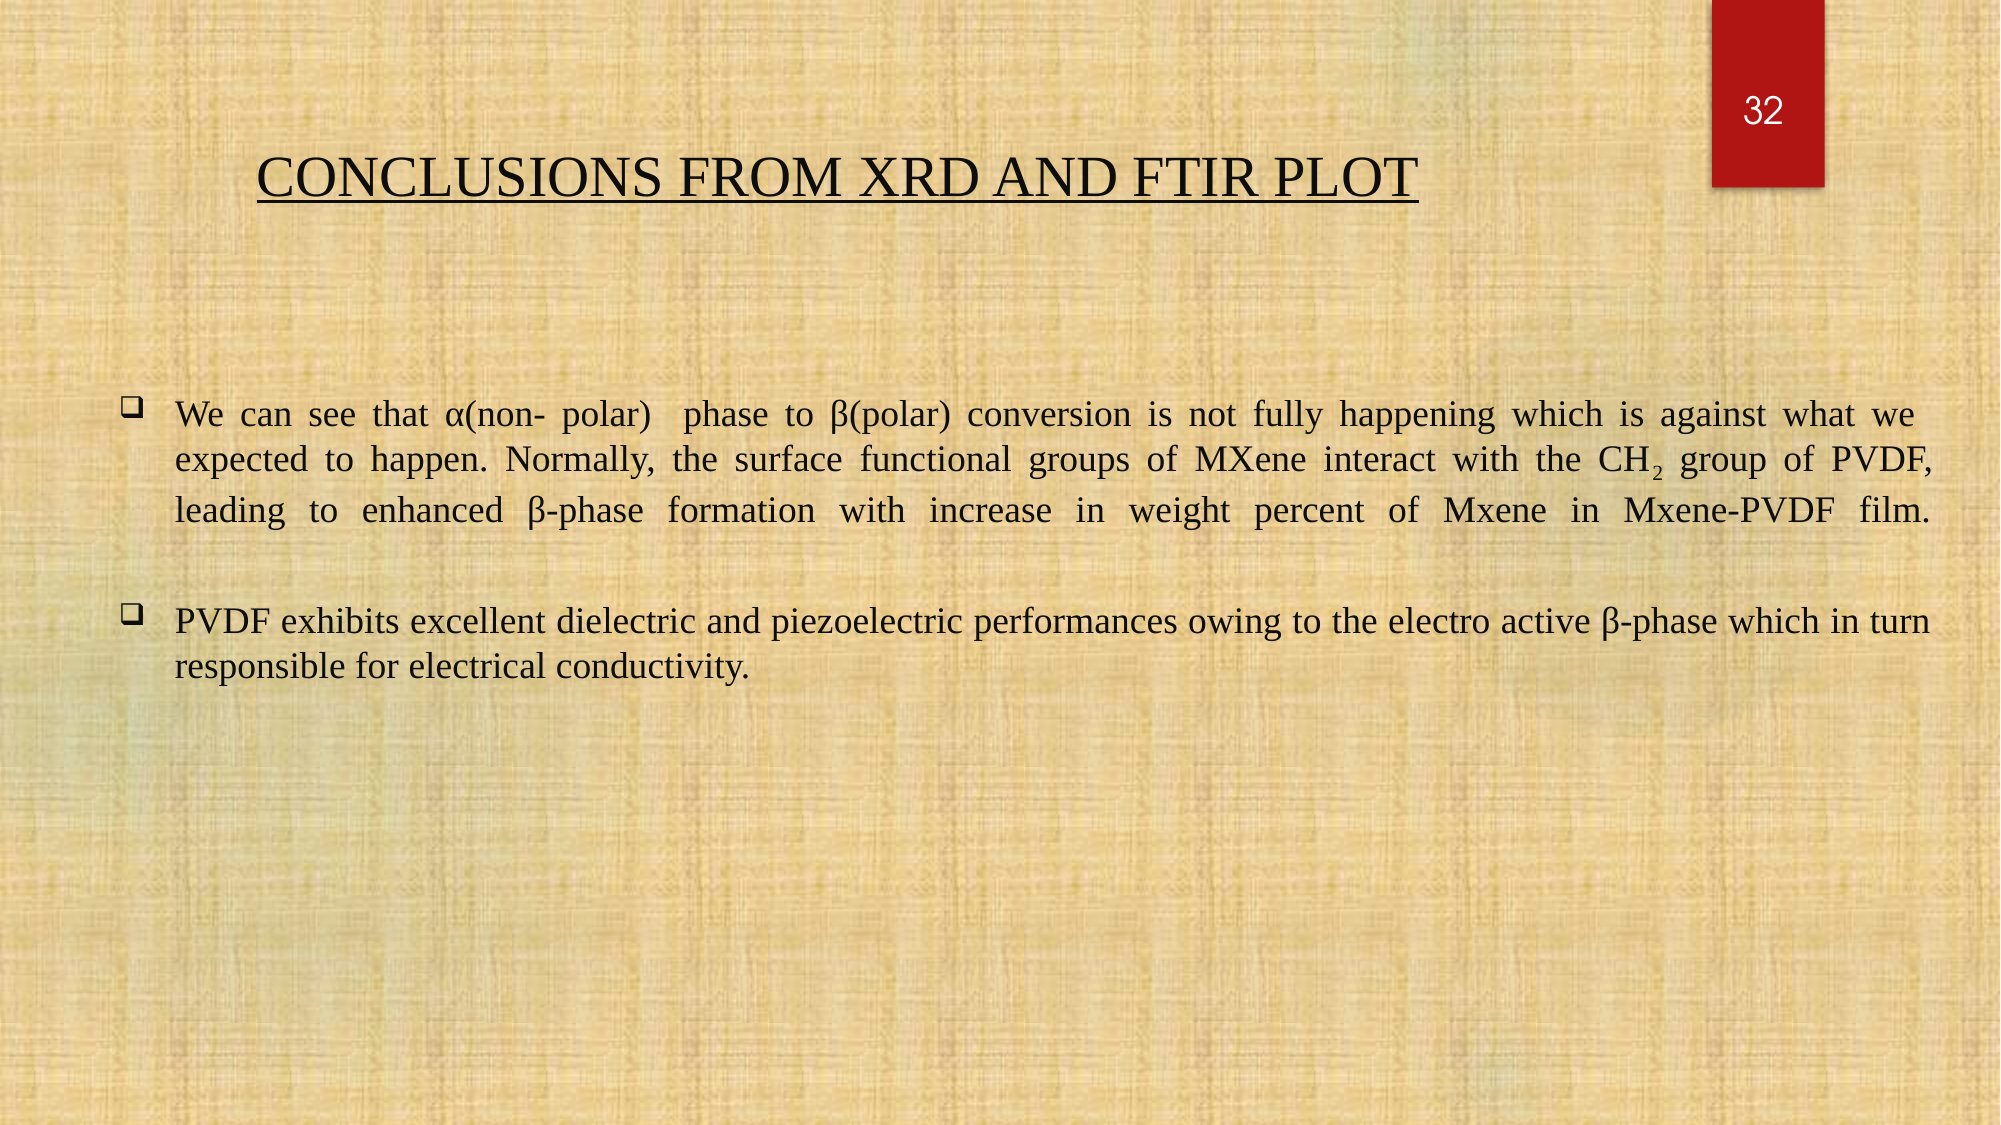

32
# CONCLUSIONS FROM XRD AND FTIR PLOT
We can see that α(non- polar)  phase to β(polar) conversion is not fully happening which is against what we  expected to happen. Normally, the surface functional groups of MXene interact with the CH2 group of PVDF, leading to enhanced β-phase formation with increase in weight percent of Mxene in Mxene-PVDF film.
PVDF exhibits excellent dielectric and piezoelectric performances owing to the electro active β-phase which in turn responsible for electrical conductivity.